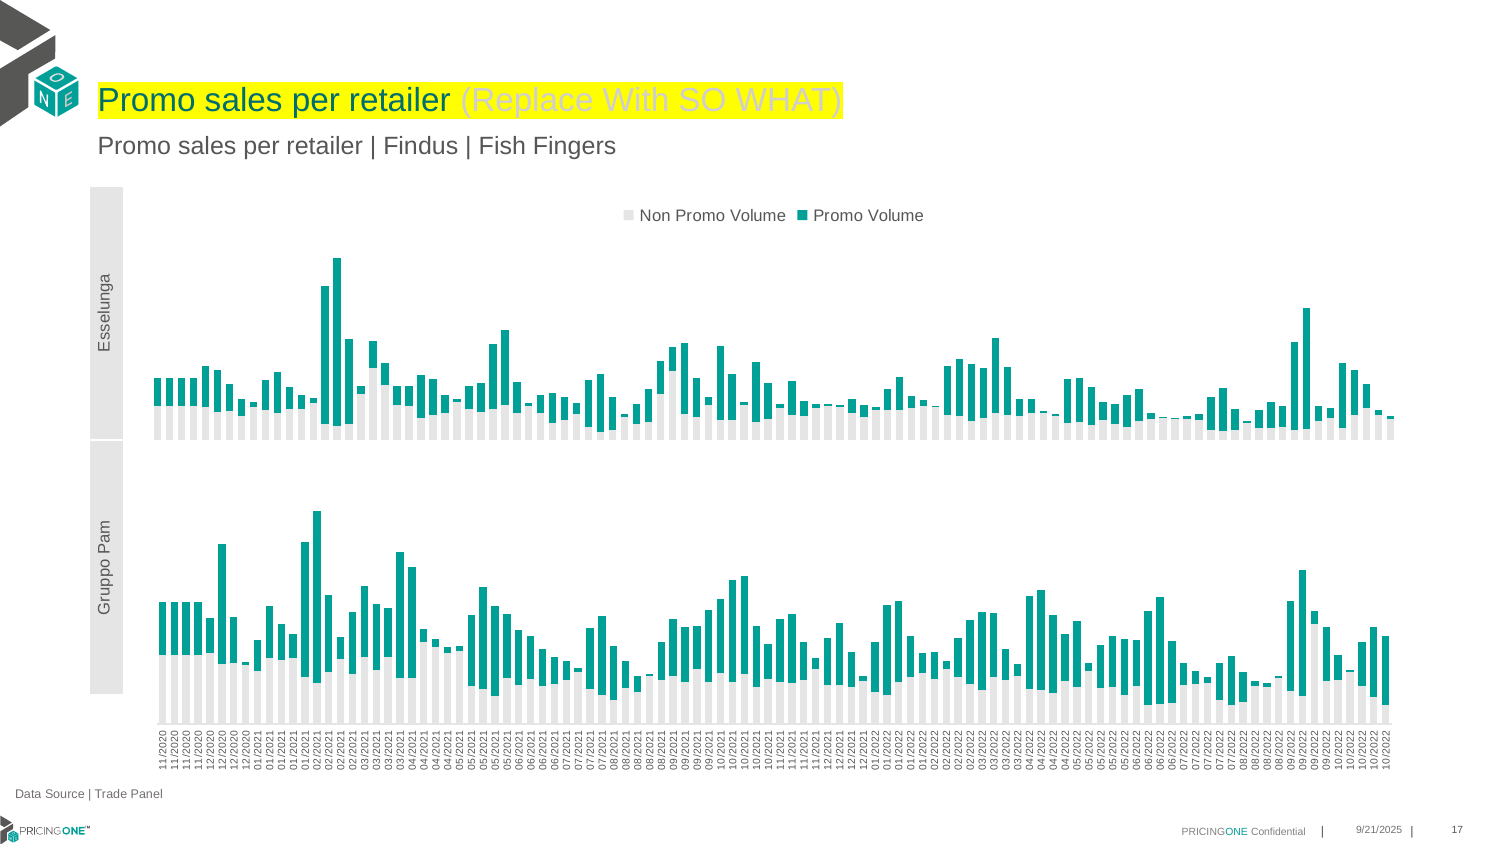

# Promo sales per retailer (Replace With SO WHAT)
Promo sales per retailer | Findus | Fish Fingers
| Esselunga |
| --- |
| Gruppo Pam |

### Chart

| Category | Non Promo Volume | Promo Volume |
|---|---|---|
| 44143 | 2478.0 | 2028.0 |
| 44150 | 2478.0 | 2028.0 |
| 44157 | 2478.0 | 2028.0 |
| 44164 | 2478.0 | 2028.0 |
| 44171 | 2368.0 | 2943.0 |
| 44178 | 2000.0 | 3084.0 |
| 44185 | 2062.0 | 2000.0 |
| 44192 | 1695.0 | 1256.0 |
| 44199 | 2342.0 | 412.0 |
| 44206 | 2167.0 | 2182.0 |
| 44213 | 1912.0 | 2978.0 |
| 44220 | 2228.0 | 1629.0 |
| 44227 | 2262.0 | 1001.0 |
| 44234 | 2672.0 | 378.0 |
| 44241 | 1171.0 | 9946.0 |
| 44248 | 1025.0 | 12137.0 |
| 44255 | 1176.0 | 6138.0 |
| 44262 | 3347.0 | 573.0 |
| 44269 | 5213.0 | 1911.0 |
| 44276 | 3988.0 | 1572.0 |
| 44283 | 2546.0 | 1318.0 |
| 44290 | 2440.0 | 1474.0 |
| 44297 | 1616.0 | 3060.0 |
| 44304 | 1790.0 | 2616.0 |
| 44311 | 1917.0 | 1361.0 |
| 44318 | 2749.0 | 180.0 |
| 44325 | 2211.0 | 1706.0 |
| 44332 | 2044.0 | 2097.0 |
| 44339 | 2232.0 | 4730.0 |
| 44346 | 2490.0 | 5465.0 |
| 44353 | 1979.0 | 2221.0 |
| 44360 | 2482.0 | 182.0 |
| 44367 | 1949.0 | 1305.0 |
| 44374 | 1205.0 | 2192.0 |
| 44381 | 1466.0 | 1632.0 |
| 44388 | 1873.0 | 765.0 |
| 44395 | 945.0 | 3408.0 |
| 44402 | 593.0 | 4140.0 |
| 44409 | 702.0 | 2408.0 |
| 44416 | 1690.0 | 205.0 |
| 44423 | 1130.0 | 1437.0 |
| 44430 | 1307.0 | 2342.0 |
| 44437 | 3320.0 | 2397.0 |
| 44444 | 4953.0 | 1774.0 |
| 44451 | 1844.0 | 5172.0 |
| 44458 | 1679.0 | 2814.0 |
| 44465 | 2514.0 | 581.0 |
| 44472 | 1407.0 | 5403.0 |
| 44479 | 1449.0 | 3282.0 |
| 44486 | 2514.0 | 258.0 |
| 44493 | 1311.0 | 4291.0 |
| 44500 | 1514.0 | 2578.0 |
| 44507 | 2288.0 | 341.0 |
| 44514 | 1808.0 | 2465.0 |
| 44521 | 1719.0 | 1096.0 |
| 44528 | 2315.0 | 246.0 |
| 44535 | 2433.0 | 175.0 |
| 44542 | 2402.0 | 147.0 |
| 44549 | 1912.0 | 1069.0 |
| 44556 | 1664.0 | 862.0 |
| 44563 | 2185.0 | 187.0 |
| 44570 | 2158.0 | 1513.0 |
| 44577 | 2155.0 | 2362.0 |
| 44584 | 2291.0 | 898.0 |
| 44591 | 2452.0 | 431.0 |
| 44598 | 2399.0 | 60.0 |
| 44605 | 1807.0 | 3535.0 |
| 44612 | 1760.0 | 4094.0 |
| 44619 | 1361.0 | 4133.0 |
| 44626 | 1578.0 | 3639.0 |
| 44633 | 1971.0 | 5408.0 |
| 44640 | 1774.0 | 3501.0 |
| 44647 | 1724.0 | 1232.0 |
| 44654 | 1949.0 | 1018.0 |
| 44661 | 1957.0 | 156.0 |
| 44668 | 1741.0 | 135.0 |
| 44675 | 1219.0 | 3172.0 |
| 44682 | 1265.0 | 3215.0 |
| 44689 | 1072.0 | 2768.0 |
| 44696 | 1414.0 | 1343.0 |
| 44703 | 1146.0 | 1481.0 |
| 44710 | 942.0 | 2332.0 |
| 44717 | 1361.0 | 2313.0 |
| 44724 | 1520.0 | 432.0 |
| 44731 | 1632.0 | 57.0 |
| 44738 | 1510.0 | 51.0 |
| 44745 | 1497.0 | 265.0 |
| 44752 | 1432.0 | 406.0 |
| 44759 | 718.0 | 2365.0 |
| 44766 | 665.0 | 3110.0 |
| 44773 | 732.0 | 1479.0 |
| 44780 | 1199.0 | 191.0 |
| 44787 | 833.0 | 1302.0 |
| 44794 | 897.0 | 1871.0 |
| 44801 | 915.0 | 1555.0 |
| 44808 | 702.0 | 6364.0 |
| 44815 | 794.0 | 8770.0 |
| 44822 | 1337.0 | 1132.0 |
| 44829 | 1604.0 | 710.0 |
| 44836 | 854.0 | 4715.0 |
| 44843 | 1836.0 | 3239.0 |
| 44850 | 2304.0 | 1751.0 |
| 44857 | 1807.0 | 342.0 |
| 44864 | 1531.0 | 209.0 |

### Chart

| Category | Non Promo Volume | Promo Volume |
|---|---|---|
| 44143 | 1283.0 | 992.0 |
| 44150 | 1283.0 | 992.0 |
| 44157 | 1283.0 | 992.0 |
| 44164 | 1283.0 | 992.0 |
| 44171 | 1315.0 | 666.0 |
| 44178 | 1112.0 | 2247.0 |
| 44185 | 1135.0 | 867.0 |
| 44192 | 1098.0 | 62.0 |
| 44199 | 989.0 | 585.0 |
| 44206 | 1221.0 | 989.0 |
| 44213 | 1194.0 | 670.0 |
| 44220 | 1222.0 | 453.0 |
| 44227 | 870.0 | 2527.0 |
| 44234 | 767.0 | 3217.0 |
| 44241 | 974.0 | 1437.0 |
| 44248 | 1214.0 | 414.0 |
| 44255 | 939.0 | 1160.0 |
| 44262 | 1242.0 | 1335.0 |
| 44269 | 1004.0 | 1243.0 |
| 44276 | 1254.0 | 911.0 |
| 44283 | 858.0 | 2352.0 |
| 44290 | 864.0 | 2064.0 |
| 44297 | 1531.0 | 243.0 |
| 44304 | 1435.0 | 155.0 |
| 44311 | 1328.0 | 114.0 |
| 44318 | 1355.0 | 92.0 |
| 44325 | 712.0 | 1325.0 |
| 44332 | 658.0 | 1896.0 |
| 44339 | 513.0 | 1683.0 |
| 44346 | 865.0 | 1193.0 |
| 44353 | 723.0 | 1037.0 |
| 44360 | 831.0 | 805.0 |
| 44367 | 709.0 | 685.0 |
| 44374 | 752.0 | 502.0 |
| 44381 | 815.0 | 350.0 |
| 44388 | 972.0 | 76.0 |
| 44395 | 641.0 | 1157.0 |
| 44402 | 543.0 | 1474.0 |
| 44409 | 437.0 | 1010.0 |
| 44416 | 673.0 | 501.0 |
| 44423 | 601.0 | 291.0 |
| 44430 | 889.0 | 46.0 |
| 44437 | 813.0 | 722.0 |
| 44444 | 898.0 | 1060.0 |
| 44451 | 787.0 | 1018.0 |
| 44458 | 1033.0 | 802.0 |
| 44465 | 773.0 | 1358.0 |
| 44472 | 957.0 | 1373.0 |
| 44479 | 782.0 | 1918.0 |
| 44486 | 927.0 | 1832.0 |
| 44493 | 680.0 | 1159.0 |
| 44500 | 836.0 | 653.0 |
| 44507 | 773.0 | 1187.0 |
| 44514 | 770.0 | 1285.0 |
| 44521 | 821.0 | 715.0 |
| 44528 | 1025.0 | 208.0 |
| 44535 | 719.0 | 885.0 |
| 44542 | 719.0 | 1161.0 |
| 44549 | 696.0 | 649.0 |
| 44556 | 800.0 | 94.0 |
| 44563 | 587.0 | 943.0 |
| 44570 | 536.0 | 1692.0 |
| 44577 | 788.0 | 1518.0 |
| 44584 | 879.0 | 759.0 |
| 44591 | 943.0 | 380.0 |
| 44598 | 842.0 | 499.0 |
| 44605 | 1028.0 | 152.0 |
| 44612 | 875.0 | 736.0 |
| 44619 | 736.0 | 1205.0 |
| 44626 | 625.0 | 1468.0 |
| 44633 | 875.0 | 1203.0 |
| 44640 | 819.0 | 570.0 |
| 44647 | 898.0 | 225.0 |
| 44654 | 653.0 | 1740.0 |
| 44661 | 635.0 | 1865.0 |
| 44668 | 582.0 | 1445.0 |
| 44675 | 800.0 | 873.0 |
| 44682 | 693.0 | 1230.0 |
| 44689 | 989.0 | 146.0 |
| 44696 | 676.0 | 791.0 |
| 44703 | 684.0 | 963.0 |
| 44710 | 538.0 | 1044.0 |
| 44717 | 704.0 | 872.0 |
| 44724 | 358.0 | 1756.0 |
| 44731 | 375.0 | 2000.0 |
| 44738 | 380.0 | 1175.0 |
| 44745 | 719.0 | 423.0 |
| 44752 | 747.0 | 240.0 |
| 44759 | 757.0 | 115.0 |
| 44766 | 442.0 | 703.0 |
| 44773 | 355.0 | 922.0 |
| 44780 | 411.0 | 562.0 |
| 44787 | 712.0 | 90.0 |
| 44794 | 697.0 | 68.0 |
| 44801 | 851.0 | 51.0 |
| 44808 | 609.0 | 1690.0 |
| 44815 | 523.0 | 2348.0 |
| 44822 | 1860.0 | 255.0 |
| 44829 | 796.0 | 1024.0 |
| 44836 | 826.0 | 466.0 |
| 44843 | 960.0 | 43.0 |
| 44850 | 702.0 | 831.0 |
| 44857 | 500.0 | 1304.0 |
| 44864 | 355.0 | 1284.0 |
Data Source | Trade Panel

9/21/2025
17